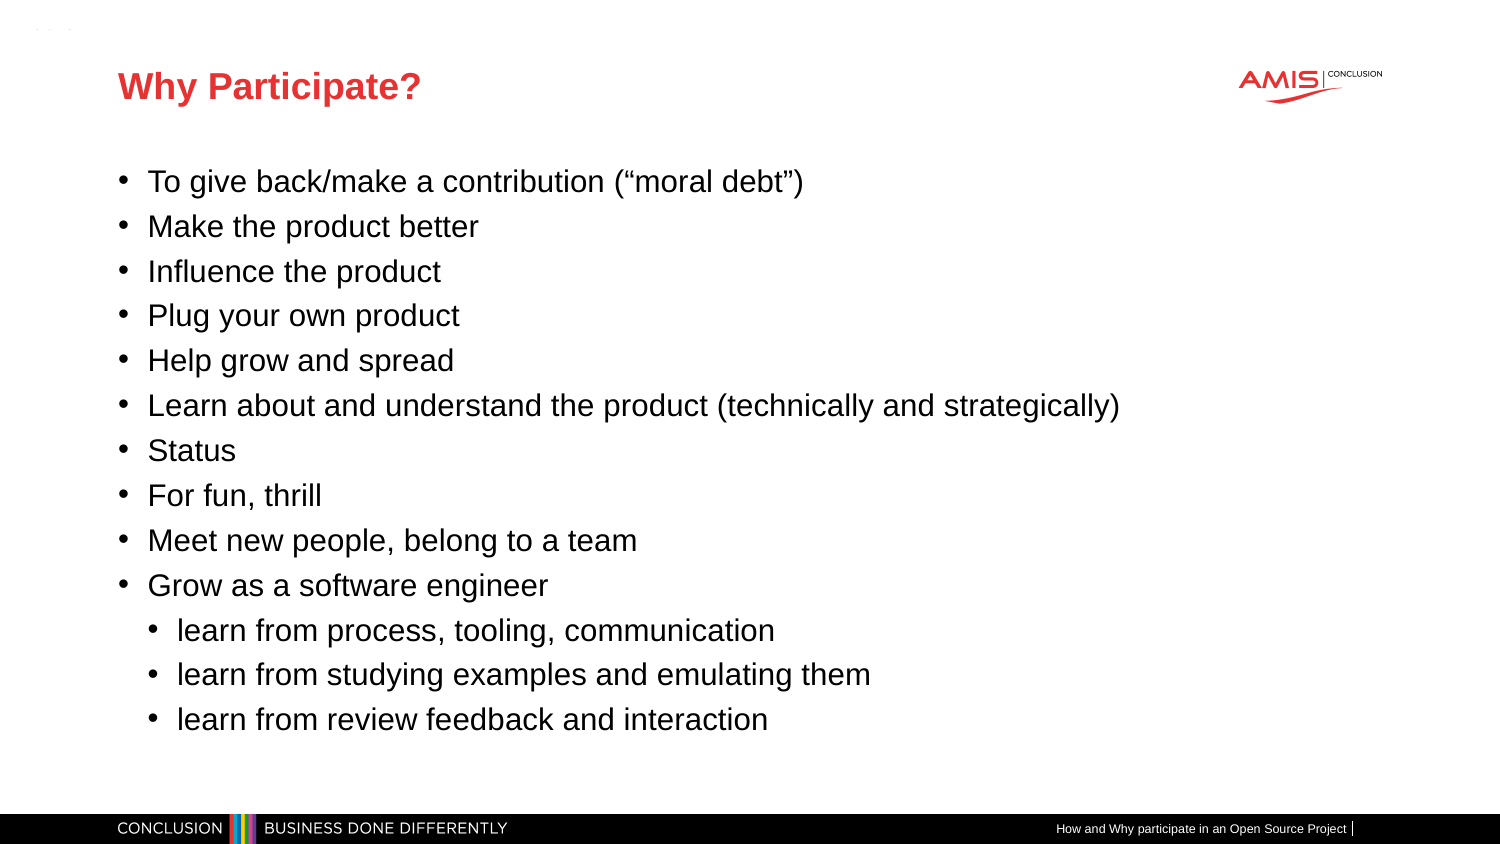

# Why Participate?
To give back/make a contribution (“moral debt”)
Make the product better
Influence the product
Plug your own product
Help grow and spread
Learn about and understand the product (technically and strategically)
Status
For fun, thrill
Meet new people, belong to a team
Grow as a software engineer
learn from process, tooling, communication
learn from studying examples and emulating them
learn from review feedback and interaction
How and Why participate in an Open Source Project